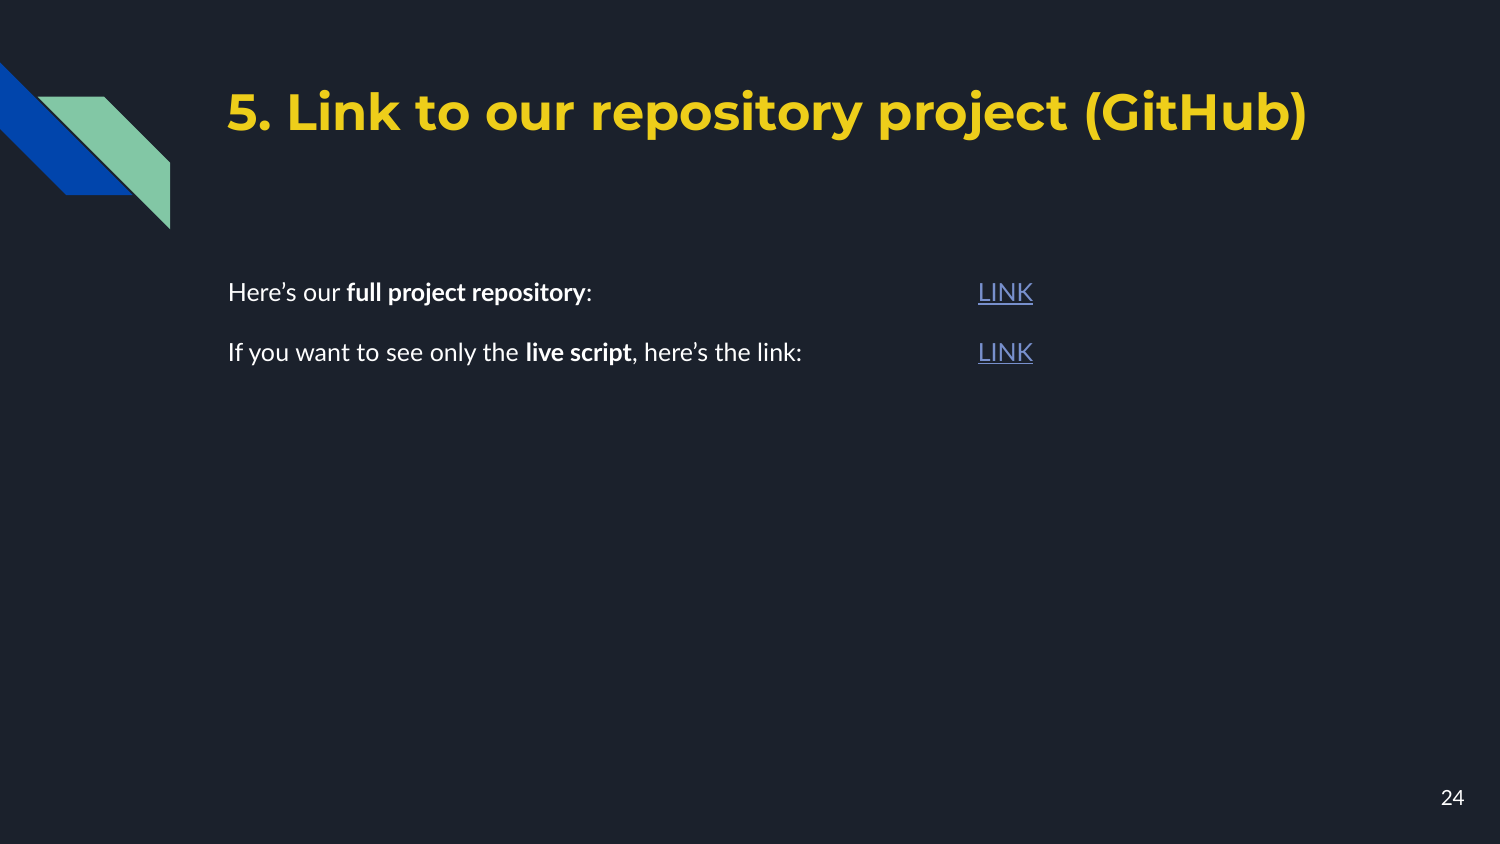

# 5. Link to our repository project (GitHub)
Here’s our full project repository:			LINK
If you want to see only the live script, here’s the link:		LINK
24